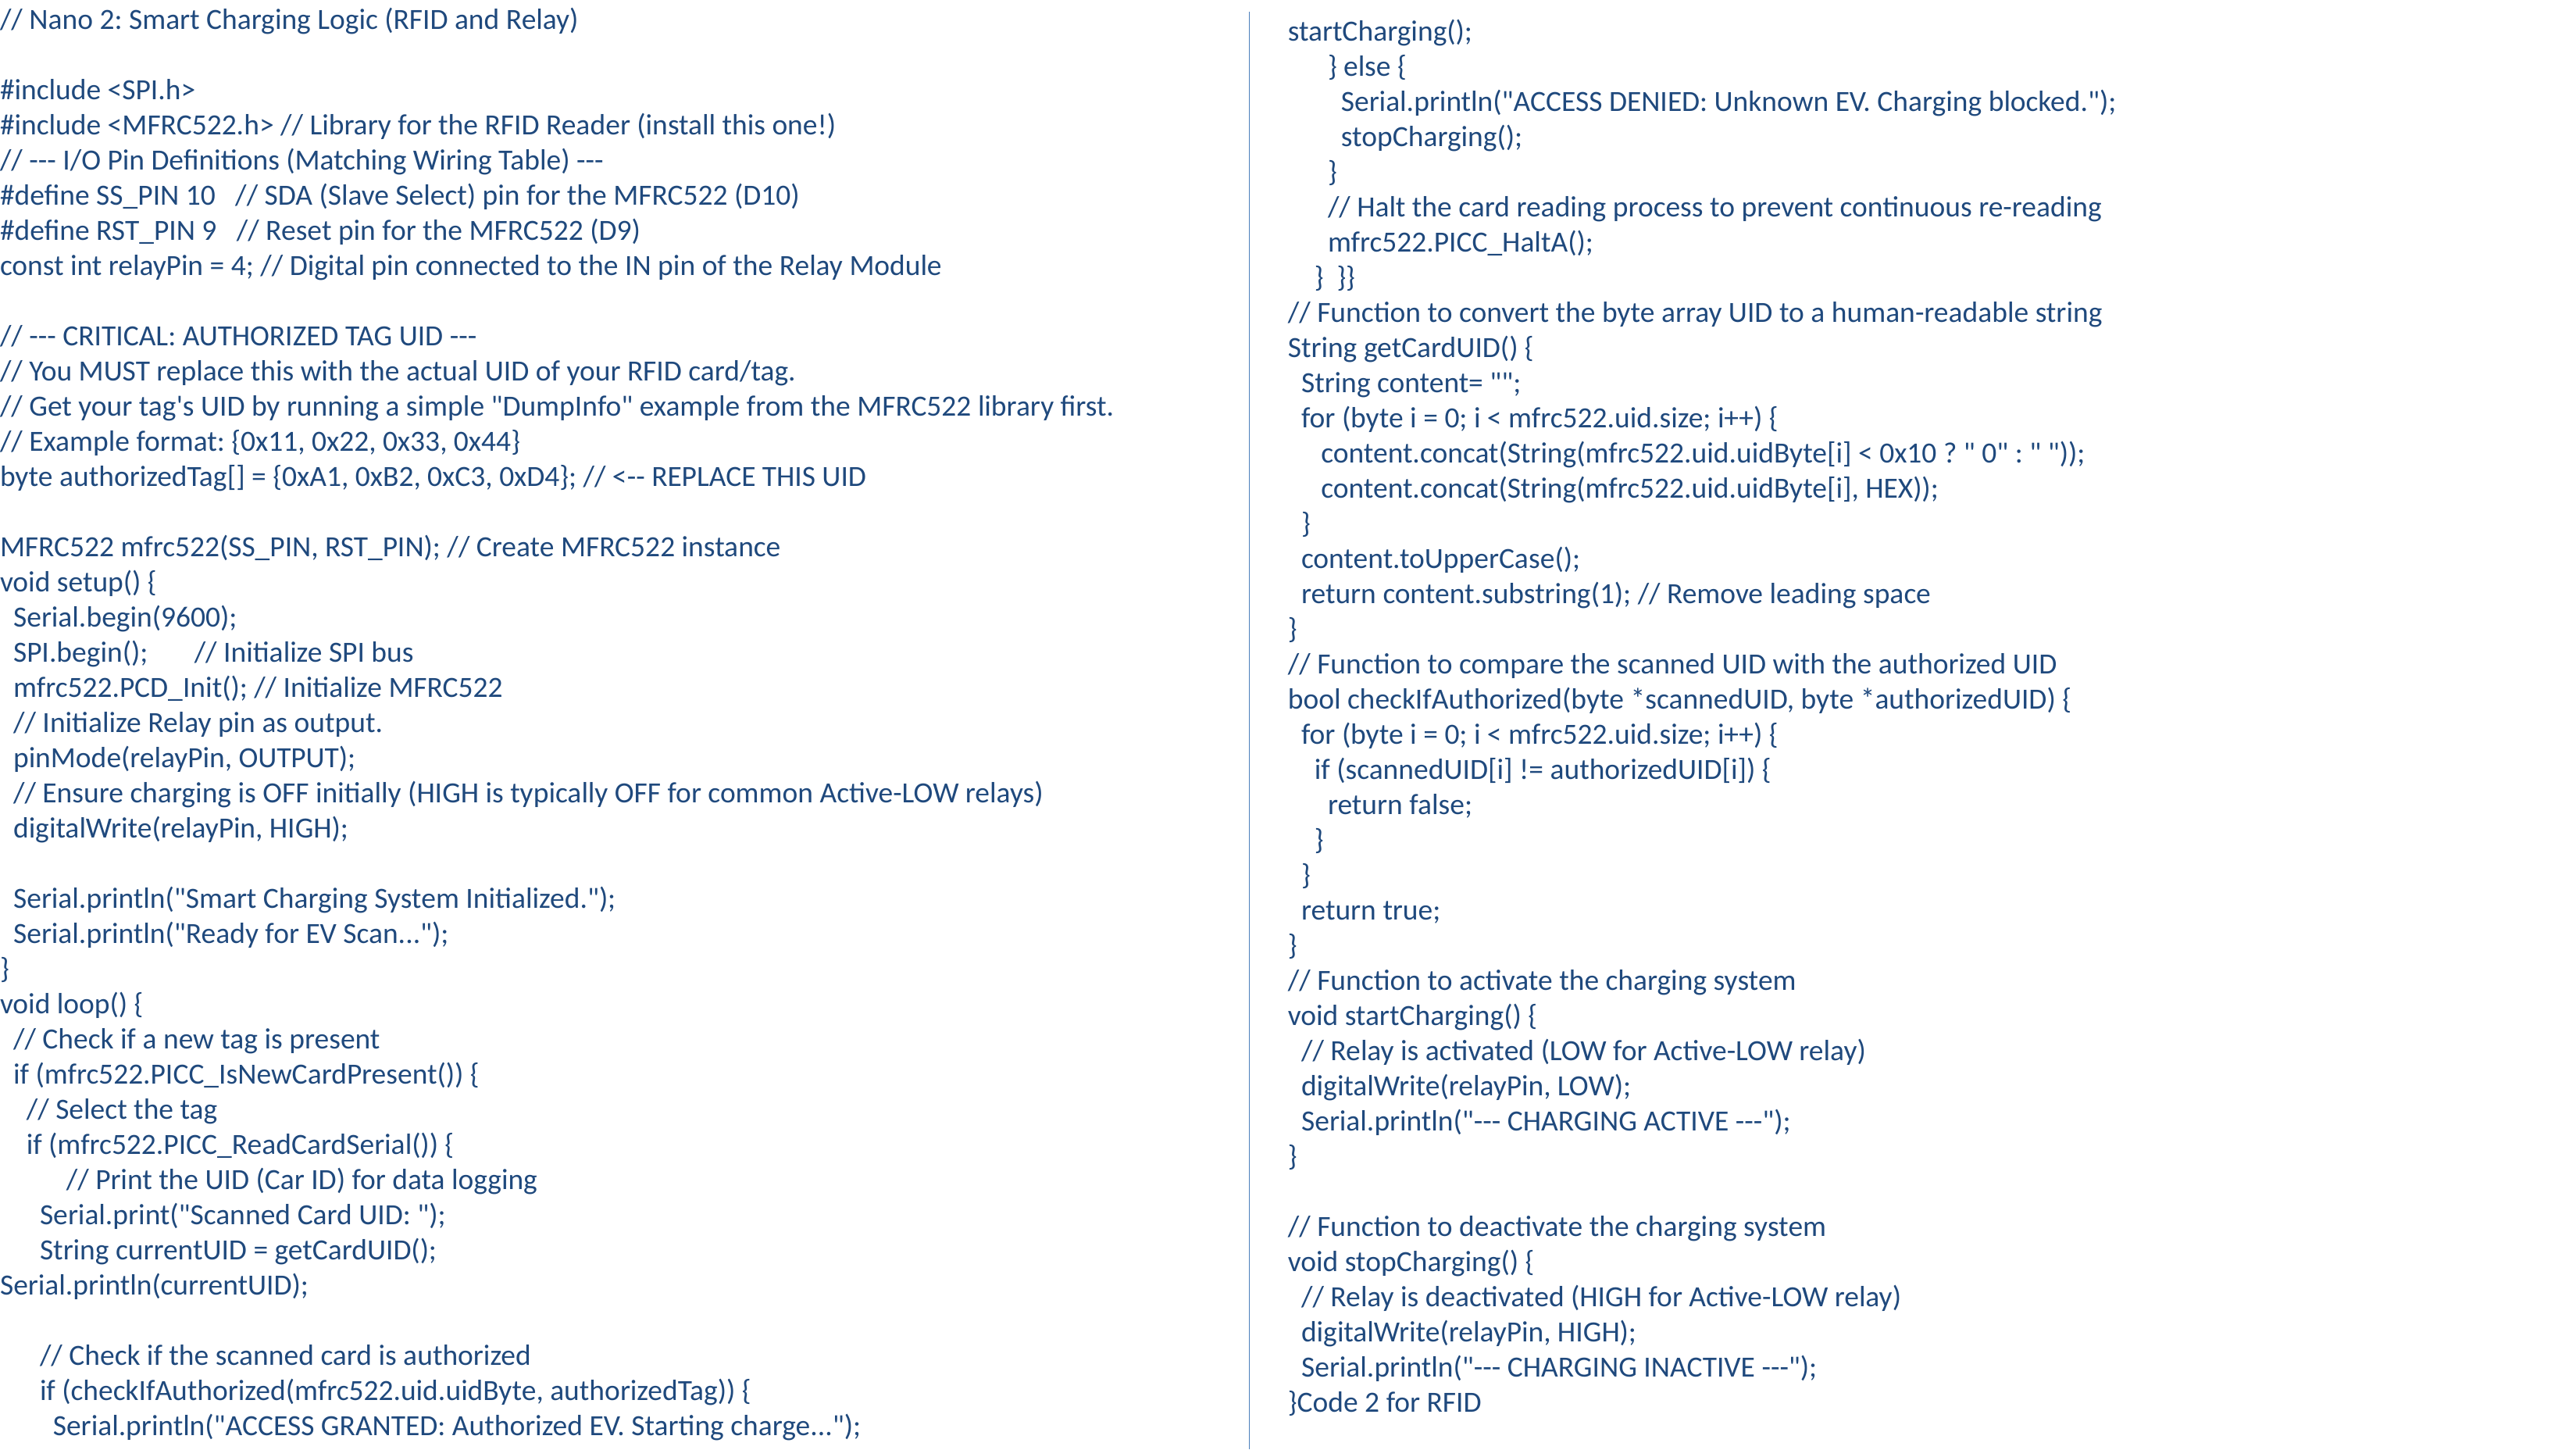

// Nano 2: Smart Charging Logic (RFID and Relay)

#include <SPI.h>
#include <MFRC522.h> // Library for the RFID Reader (install this one!)
// --- I/O Pin Definitions (Matching Wiring Table) ---
#define SS_PIN 10   // SDA (Slave Select) pin for the MFRC522 (D10)
#define RST_PIN 9   // Reset pin for the MFRC522 (D9)
const int relayPin = 4; // Digital pin connected to the IN pin of the Relay Module

// --- CRITICAL: AUTHORIZED TAG UID ---
// You MUST replace this with the actual UID of your RFID card/tag.
// Get your tag's UID by running a simple "DumpInfo" example from the MFRC522 library first.
// Example format: {0x11, 0x22, 0x33, 0x44}
byte authorizedTag[] = {0xA1, 0xB2, 0xC3, 0xD4}; // <-- REPLACE THIS UID

MFRC522 mfrc522(SS_PIN, RST_PIN); // Create MFRC522 instance
void setup() {
  Serial.begin(9600);
  SPI.begin();       // Initialize SPI bus
  mfrc522.PCD_Init(); // Initialize MFRC522
  // Initialize Relay pin as output.
  pinMode(relayPin, OUTPUT);
  // Ensure charging is OFF initially (HIGH is typically OFF for common Active-LOW relays)
  digitalWrite(relayPin, HIGH);

  Serial.println("Smart Charging System Initialized.");
  Serial.println("Ready for EV Scan...");
}
void loop() {
  // Check if a new tag is present
  if (mfrc522.PICC_IsNewCardPresent()) {
    // Select the tag
    if (mfrc522.PICC_ReadCardSerial()) {
          // Print the UID (Car ID) for data logging
      Serial.print("Scanned Card UID: ");
      String currentUID = getCardUID();
Serial.println(currentUID);

      // Check if the scanned card is authorized
      if (checkIfAuthorized(mfrc522.uid.uidByte, authorizedTag)) {
        Serial.println("ACCESS GRANTED: Authorized EV. Starting charge...");

startCharging();
      } else {
        Serial.println("ACCESS DENIED: Unknown EV. Charging blocked.");
        stopCharging();
      }
      // Halt the card reading process to prevent continuous re-reading
      mfrc522.PICC_HaltA();
    }  }}
// Function to convert the byte array UID to a human-readable string
String getCardUID() {
  String content= "";
  for (byte i = 0; i < mfrc522.uid.size; i++) {
     content.concat(String(mfrc522.uid.uidByte[i] < 0x10 ? " 0" : " "));
     content.concat(String(mfrc522.uid.uidByte[i], HEX));
  }
  content.toUpperCase();
  return content.substring(1); // Remove leading space
}
// Function to compare the scanned UID with the authorized UID
bool checkIfAuthorized(byte *scannedUID, byte *authorizedUID) {
  for (byte i = 0; i < mfrc522.uid.size; i++) {
    if (scannedUID[i] != authorizedUID[i]) {
      return false;
    }
  }
  return true;
}
// Function to activate the charging system
void startCharging() {
  // Relay is activated (LOW for Active-LOW relay)
  digitalWrite(relayPin, LOW);
  Serial.println("--- CHARGING ACTIVE ---");
}

// Function to deactivate the charging system
void stopCharging() {
  // Relay is deactivated (HIGH for Active-LOW relay)
  digitalWrite(relayPin, HIGH);
  Serial.println("--- CHARGING INACTIVE ---");
}Code 2 for RFID